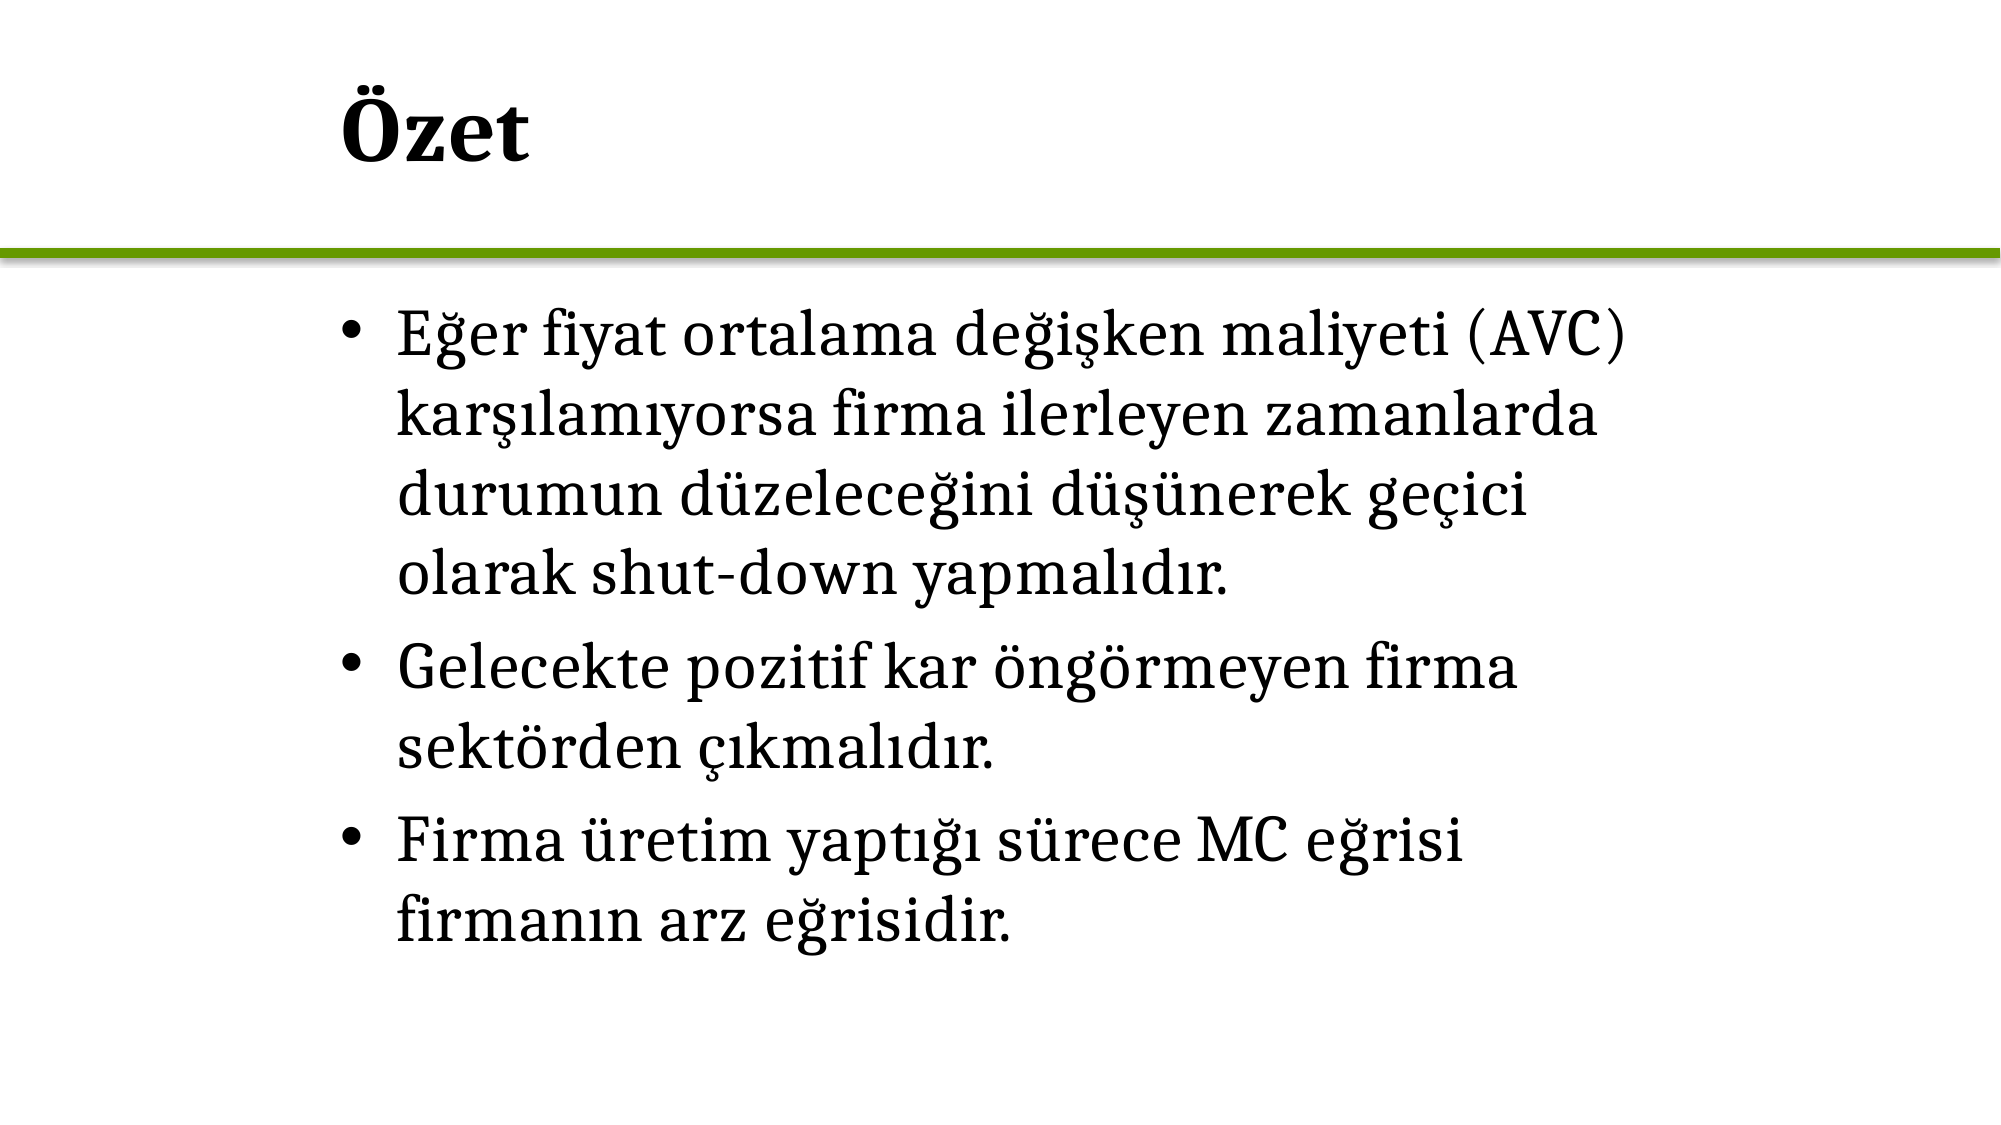

# Özet
Eğer fiyat ortalama değişken maliyeti (AVC) karşılamıyorsa firma ilerleyen zamanlarda durumun düzeleceğini düşünerek geçici olarak shut-down yapmalıdır.
Gelecekte pozitif kar öngörmeyen firma sektörden çıkmalıdır.
Firma üretim yaptığı sürece MC eğrisi firmanın arz eğrisidir.